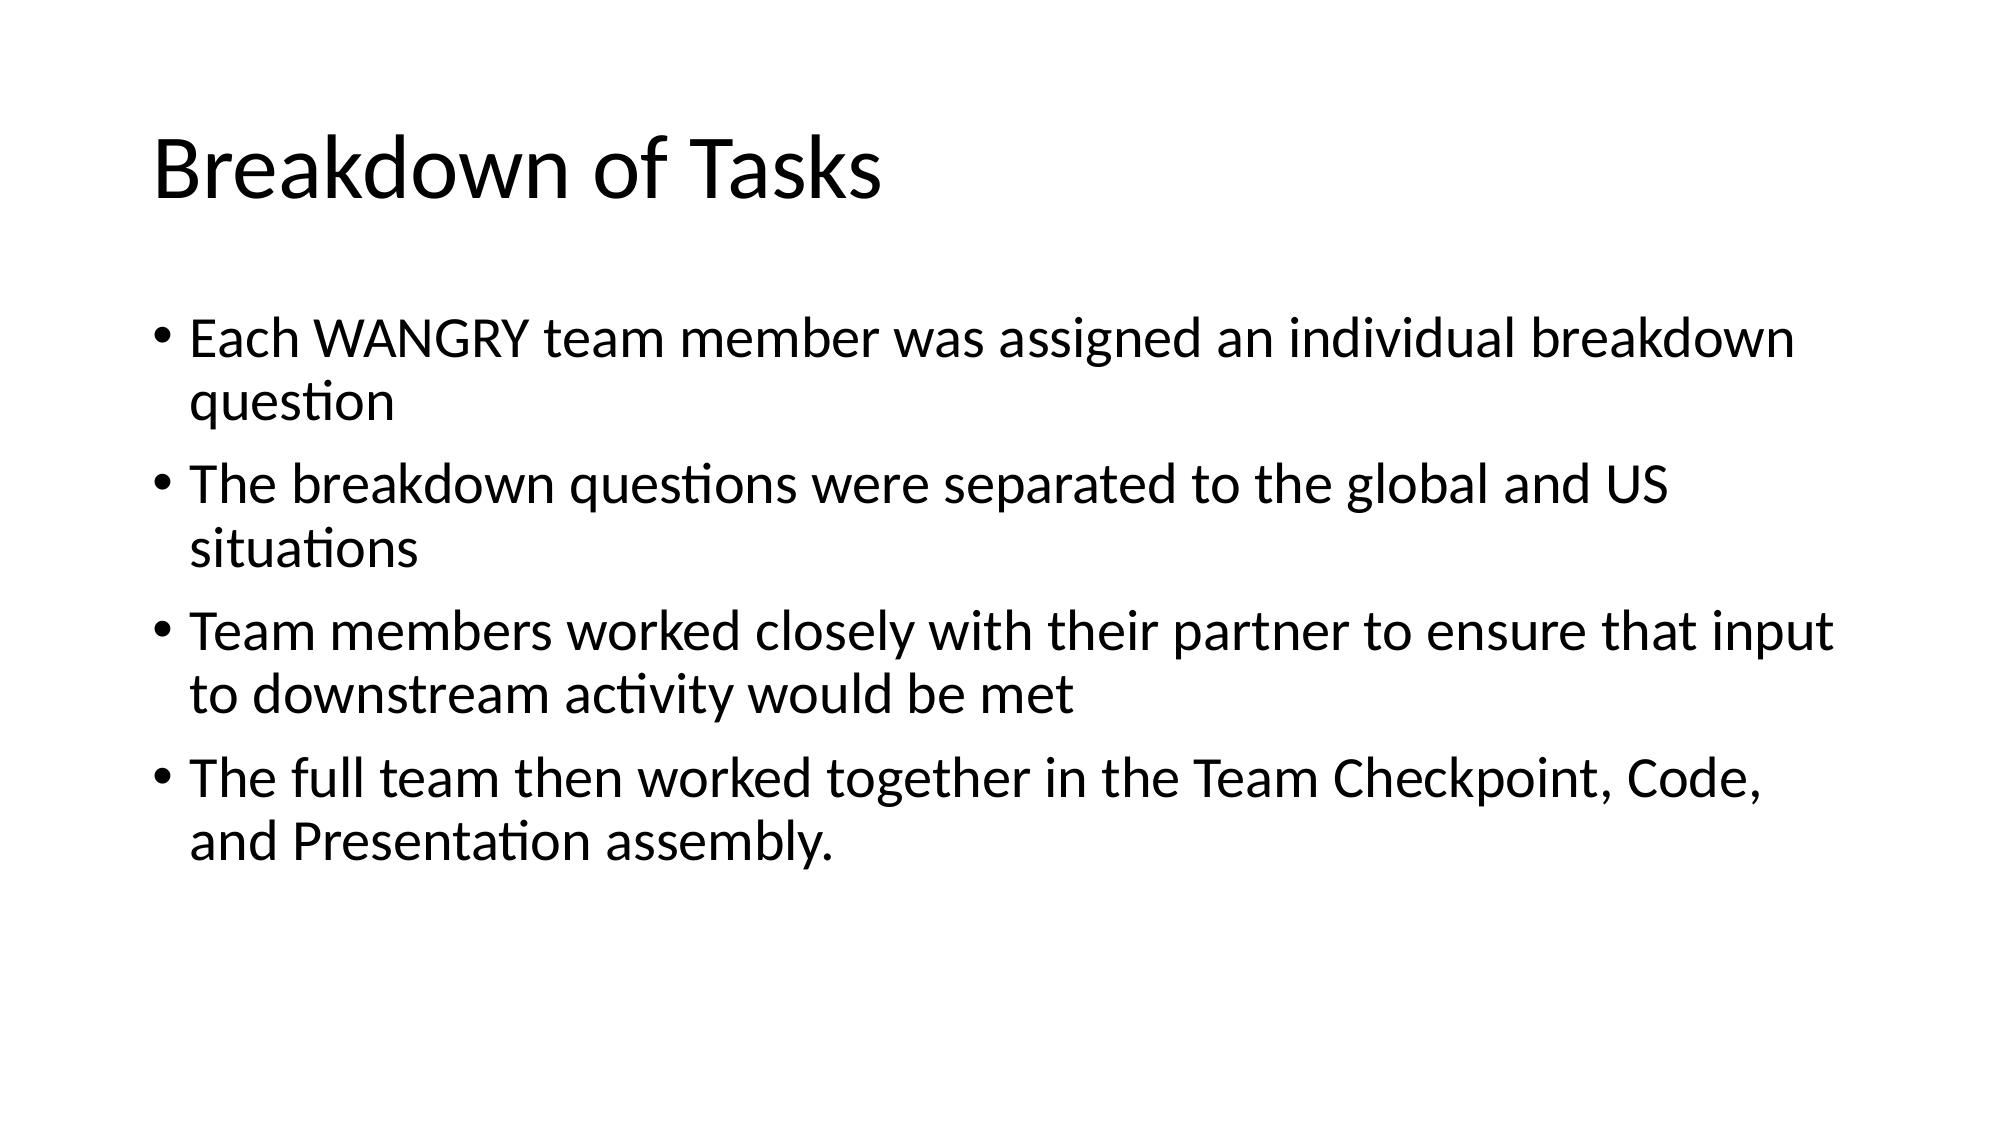

# Breakdown of Tasks
Each WANGRY team member was assigned an individual breakdown question
The breakdown questions were separated to the global and US situations
Team members worked closely with their partner to ensure that input to downstream activity would be met
The full team then worked together in the Team Checkpoint, Code, and Presentation assembly.